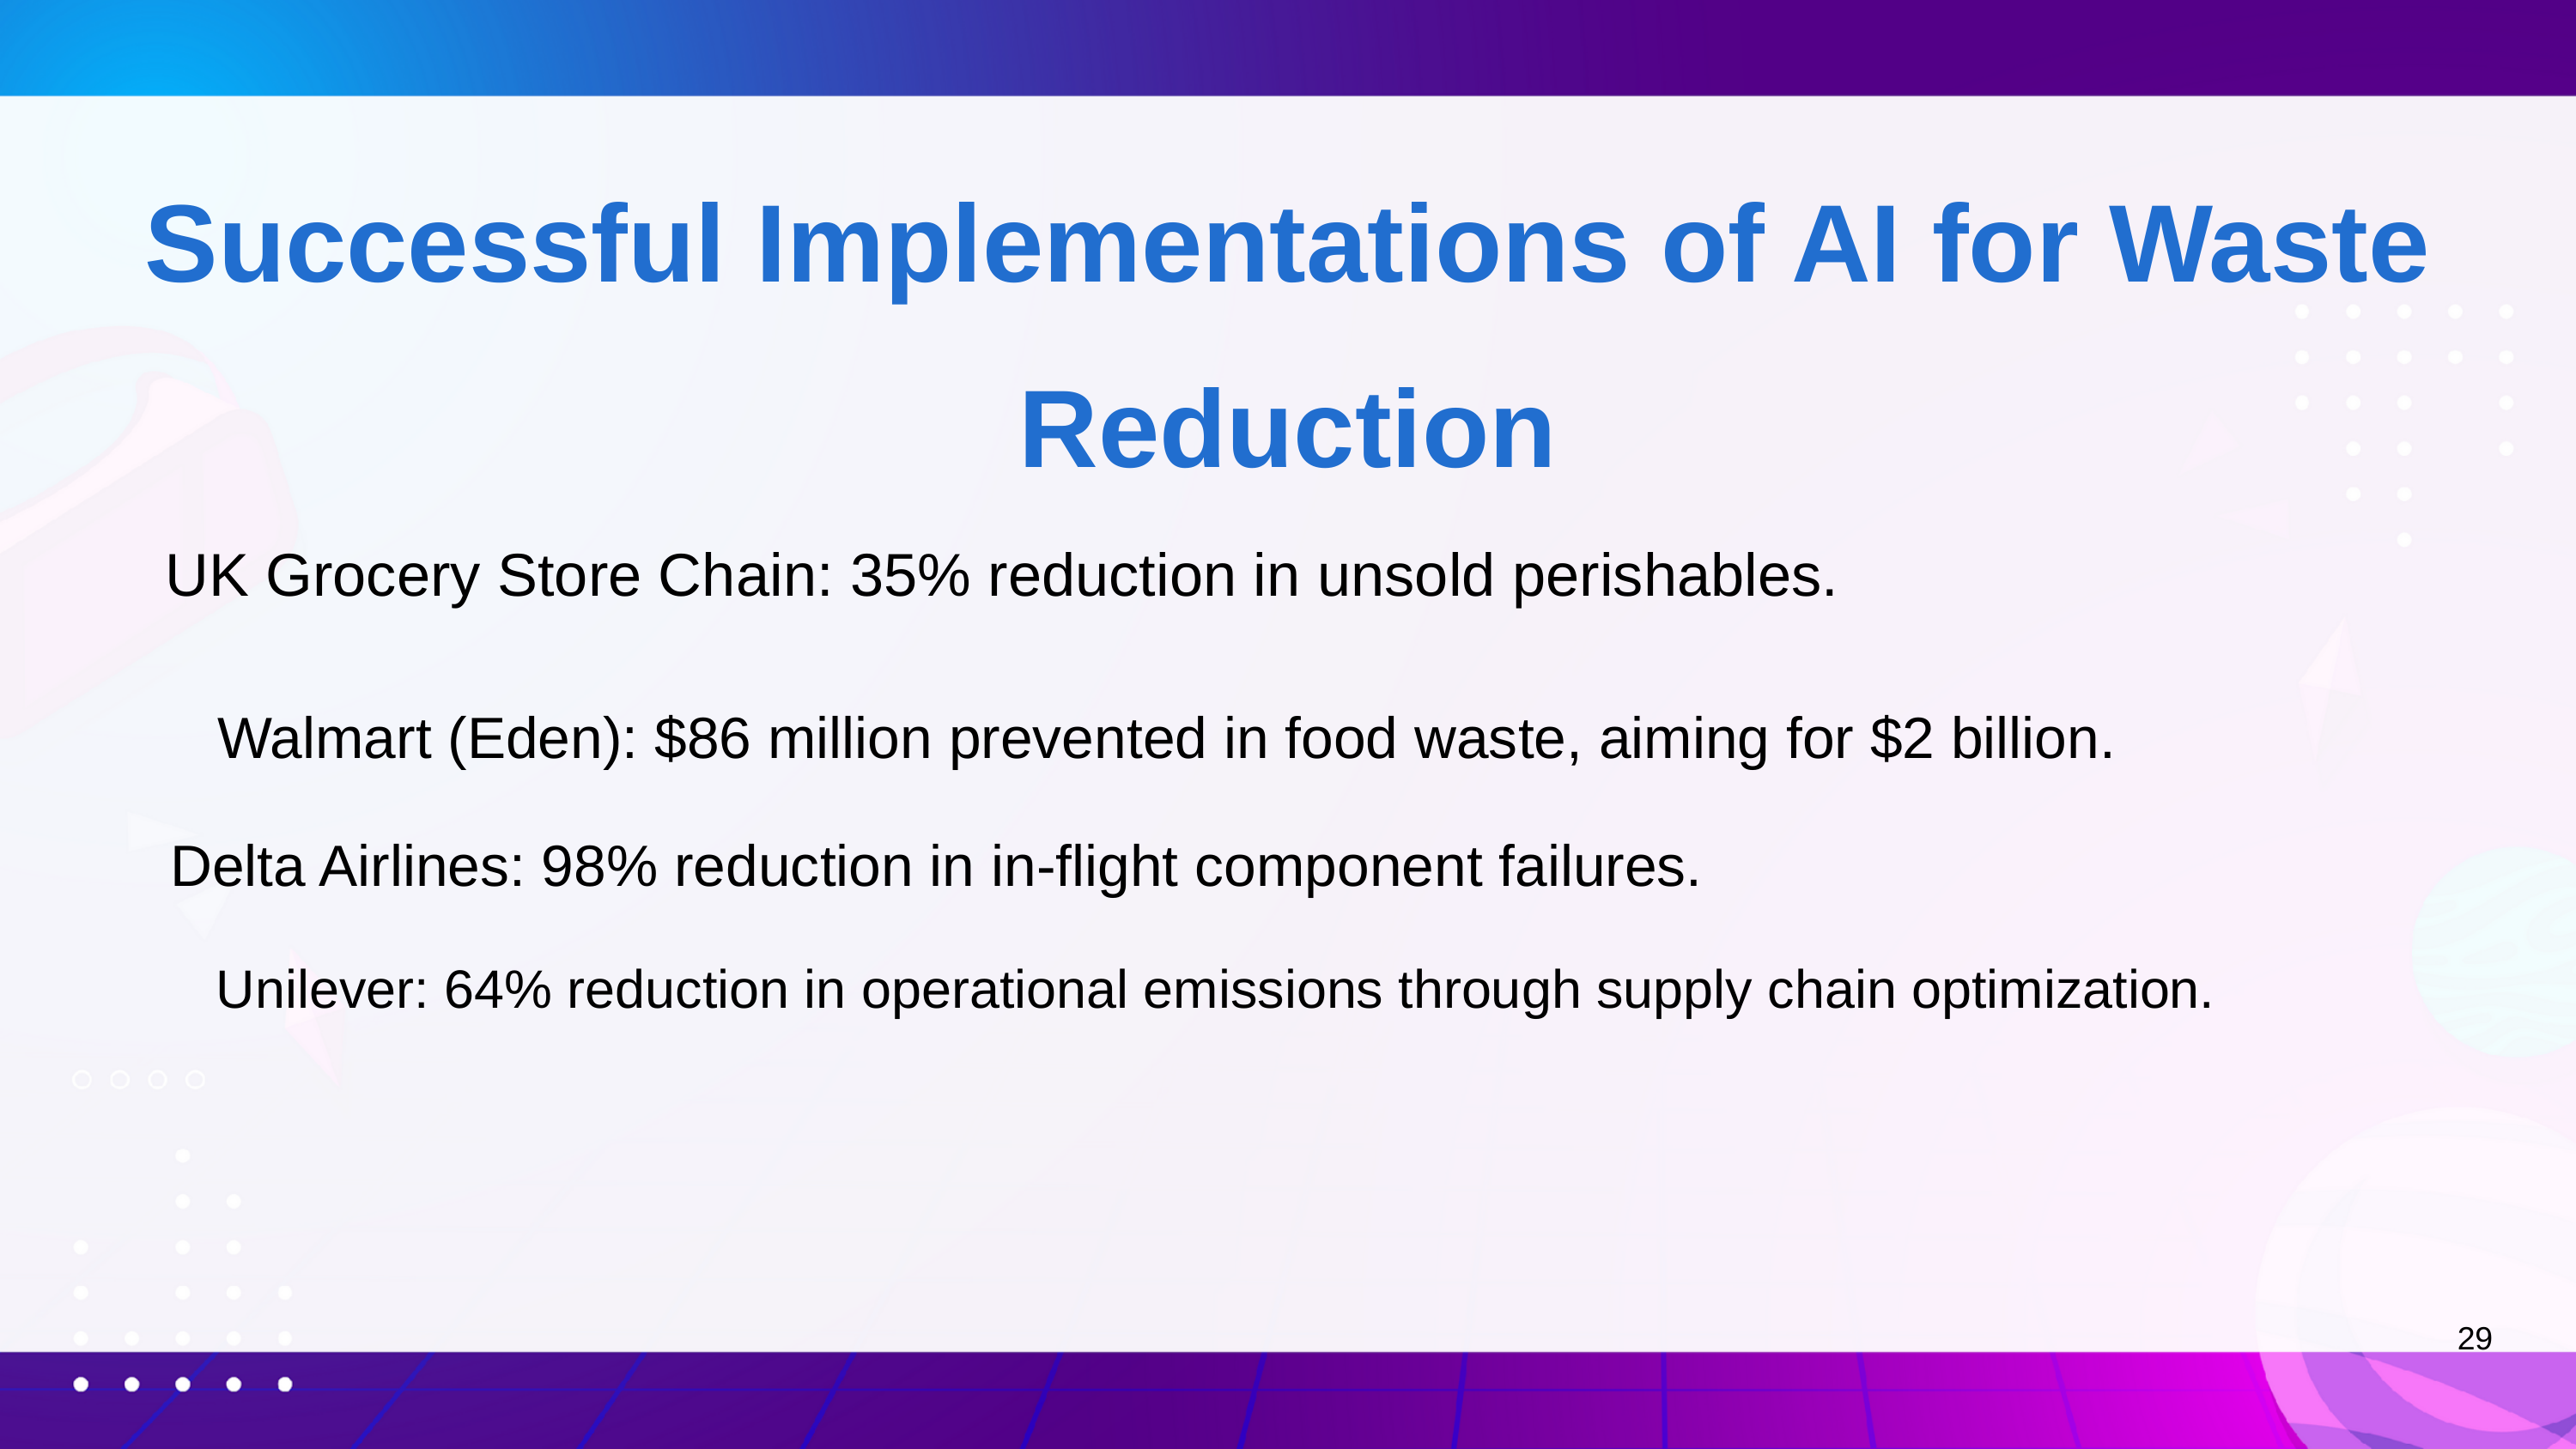

Successful Implementations of AI for Waste Reduction
UK Grocery Store Chain: 35% reduction in unsold perishables.
Walmart (Eden): $86 million prevented in food waste, aiming for $2 billion.
Delta Airlines: 98% reduction in in-flight component failures.
Unilever: 64% reduction in operational emissions through supply chain optimization.
29